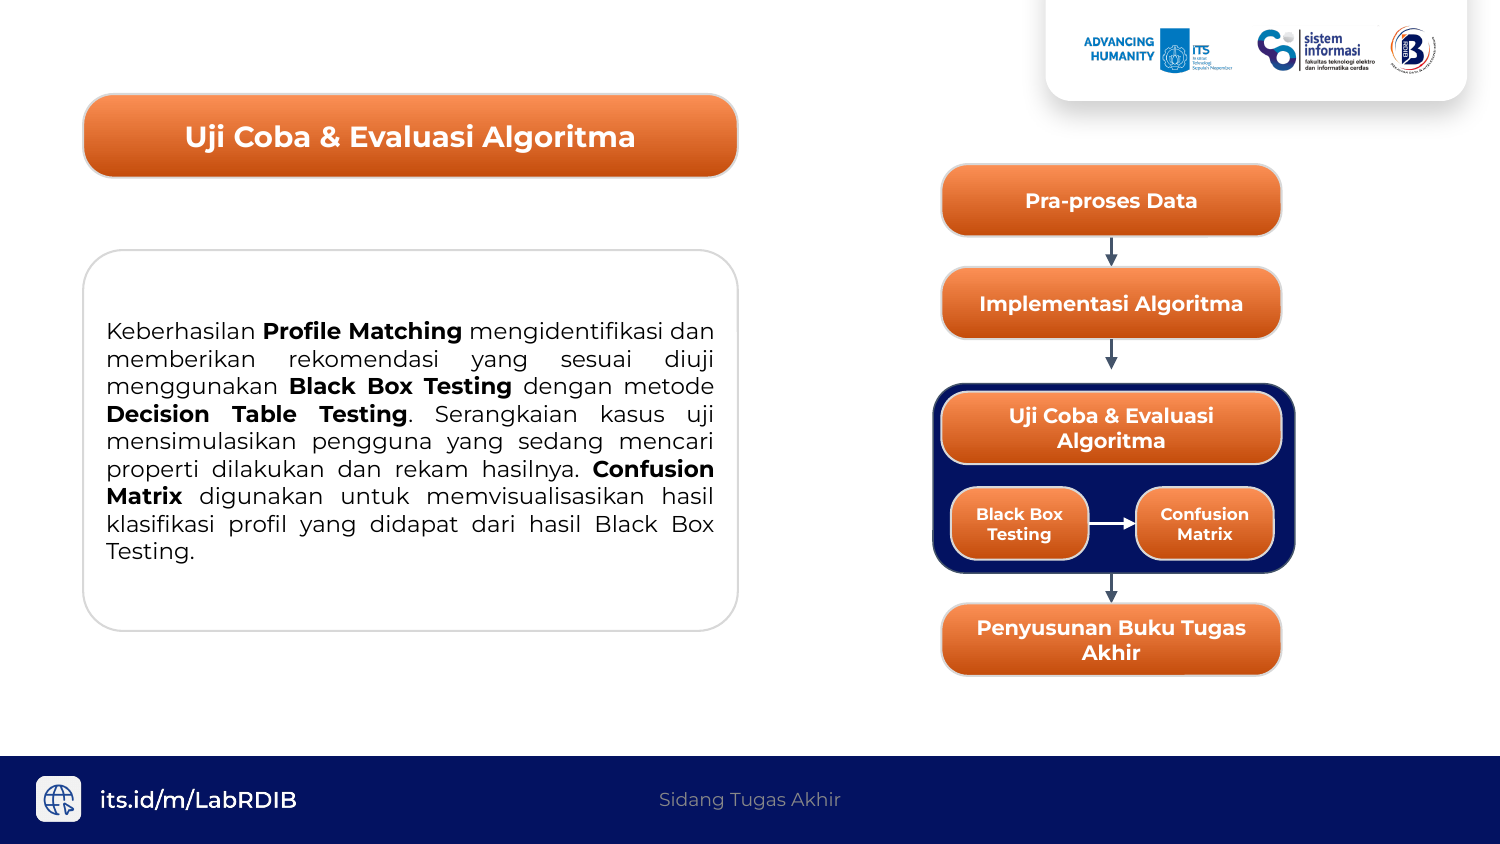

Uji Coba & Evaluasi Algoritma
Pra-proses Data
Keberhasilan Profile Matching mengidentifikasi dan memberikan rekomendasi yang sesuai diuji menggunakan Black Box Testing dengan metode Decision Table Testing. Serangkaian kasus uji mensimulasikan pengguna yang sedang mencari properti dilakukan dan rekam hasilnya. Confusion Matrix digunakan untuk memvisualisasikan hasil klasifikasi profil yang didapat dari hasil Black Box Testing.
Implementasi Algoritma

Uji Coba & Evaluasi Algoritma
Black Box Testing
Confusion Matrix
Penyusunan Buku Tugas Akhir
Sidang Tugas Akhir